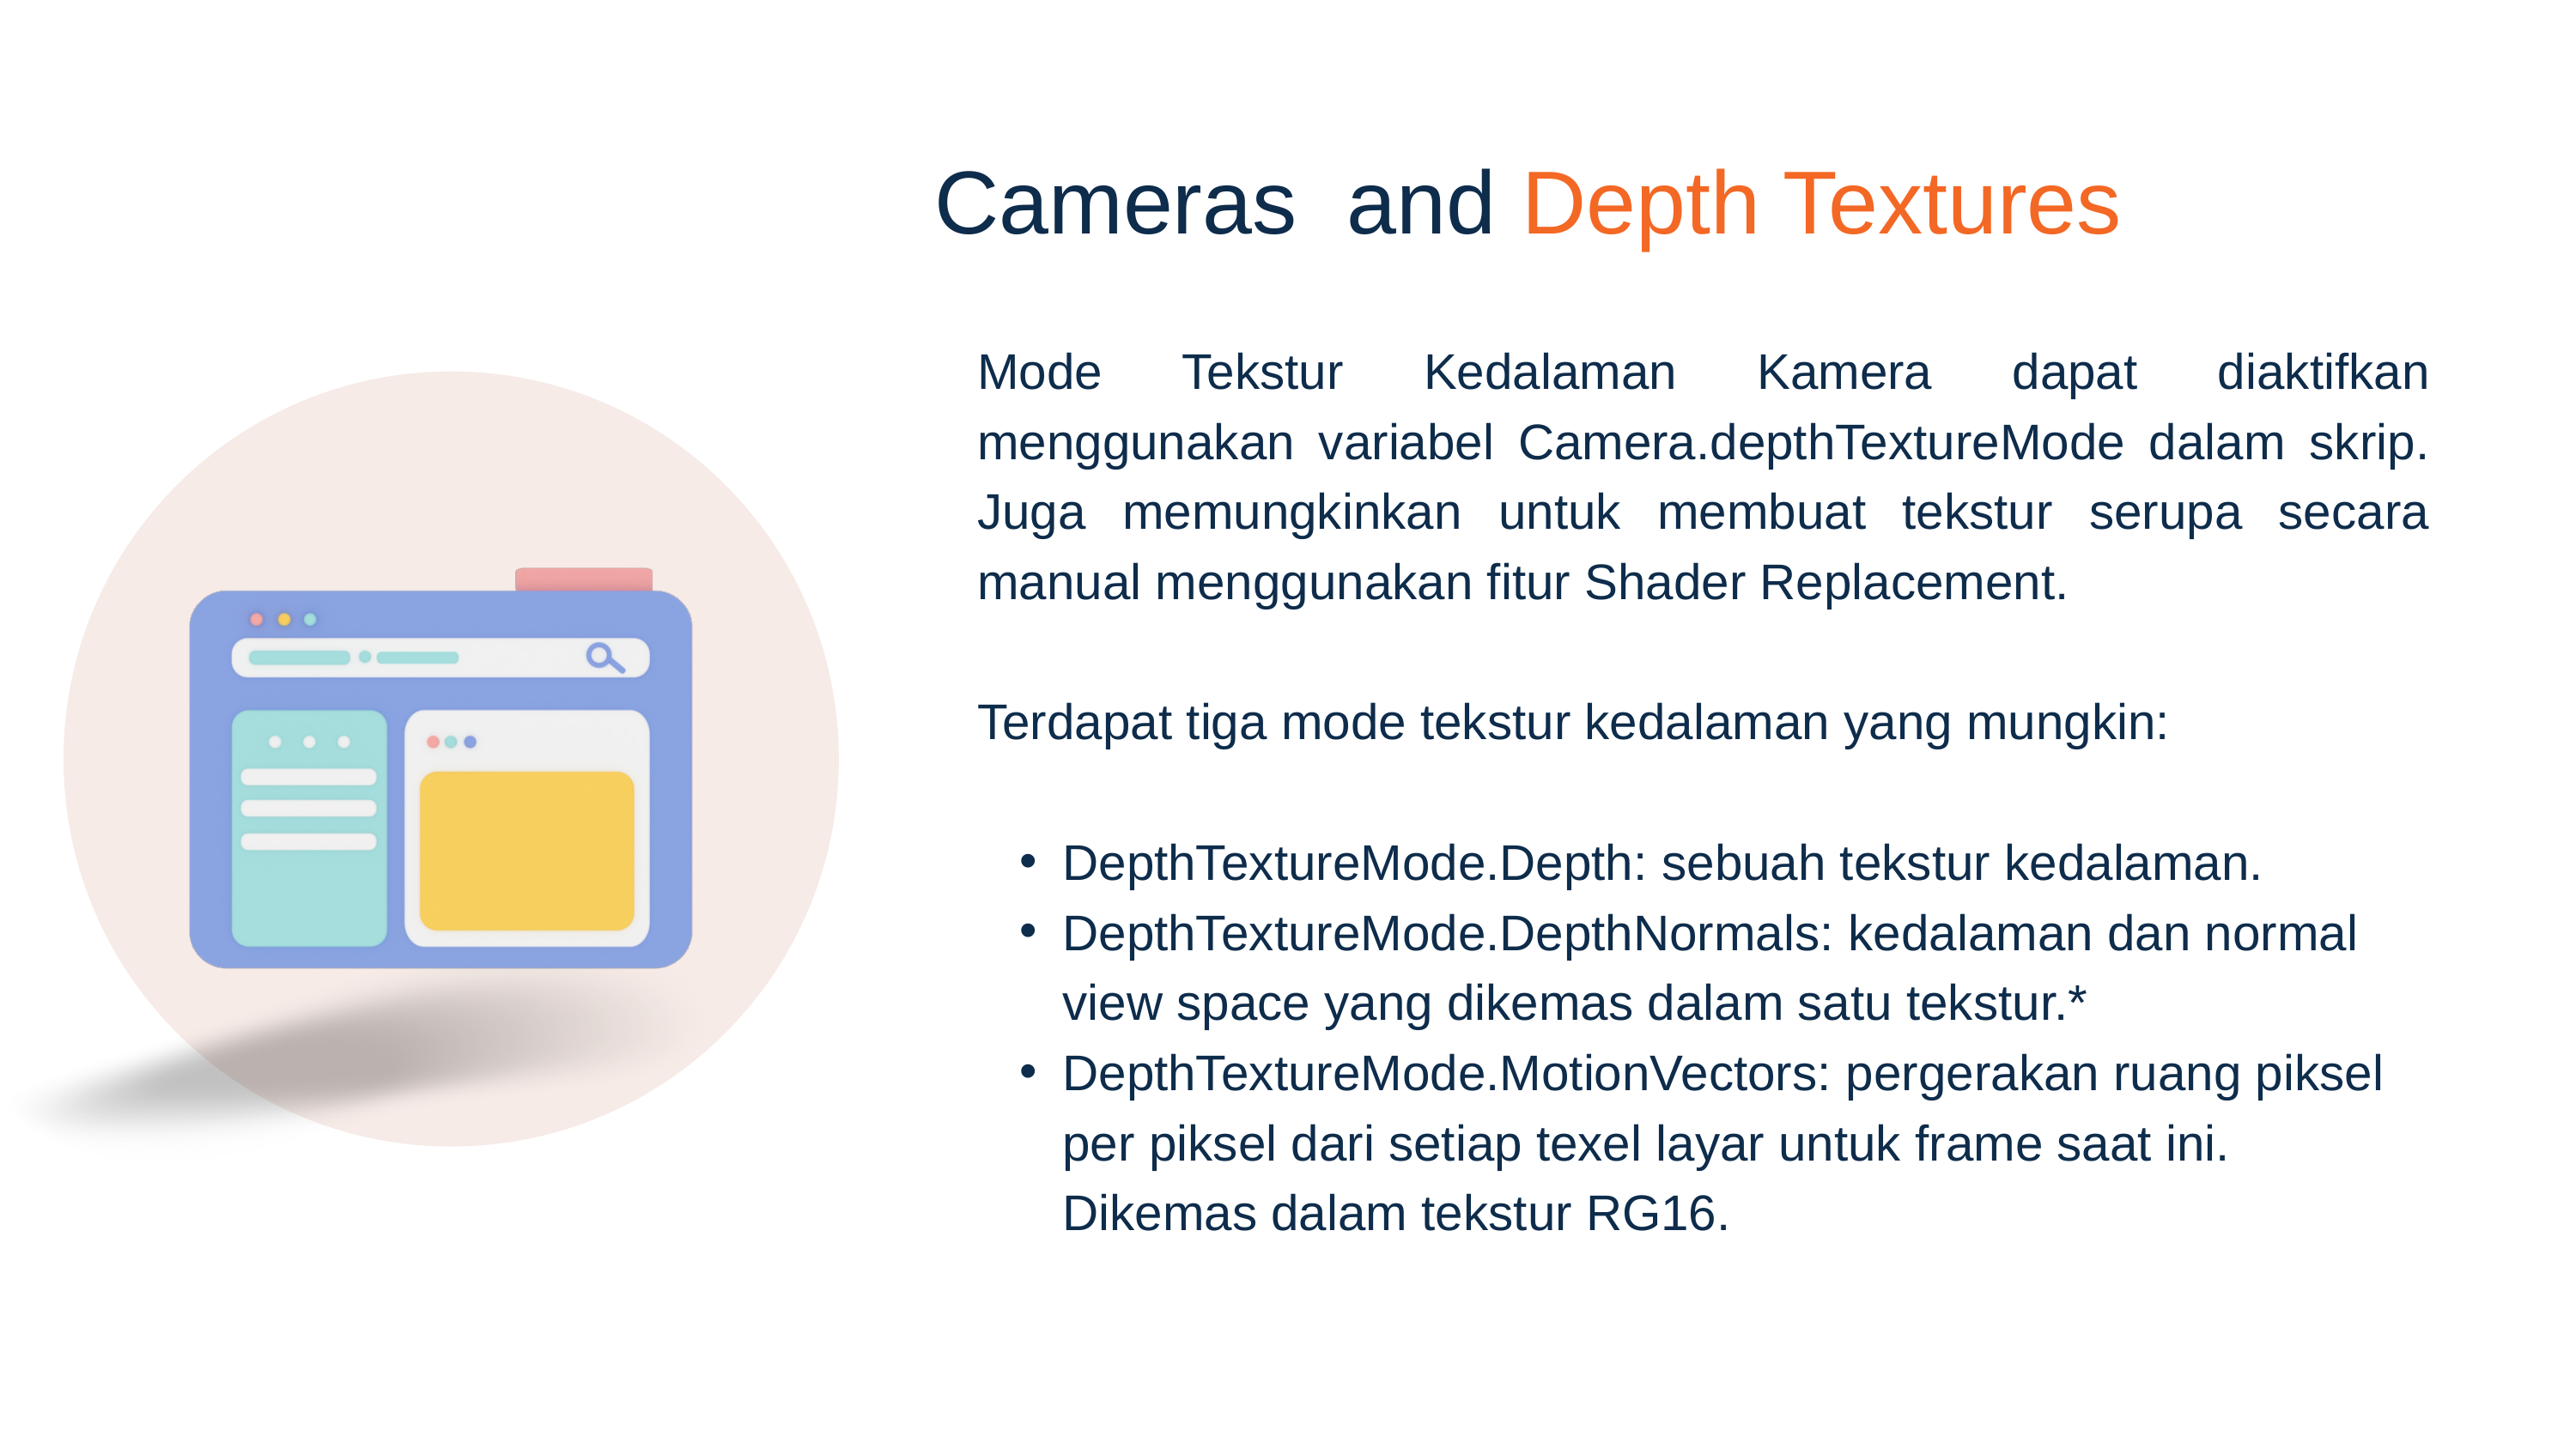

Cameras  and Depth Textures
Mode Tekstur Kedalaman Kamera dapat diaktifkan menggunakan variabel Camera.depthTextureMode dalam skrip. Juga memungkinkan untuk membuat tekstur serupa secara manual menggunakan fitur Shader Replacement.

Terdapat tiga mode tekstur kedalaman yang mungkin:

DepthTextureMode.Depth: sebuah tekstur kedalaman.
DepthTextureMode.DepthNormals: kedalaman dan normal view space yang dikemas dalam satu tekstur.*
DepthTextureMode.MotionVectors: pergerakan ruang piksel per piksel dari setiap texel layar untuk frame saat ini. Dikemas dalam tekstur RG16.